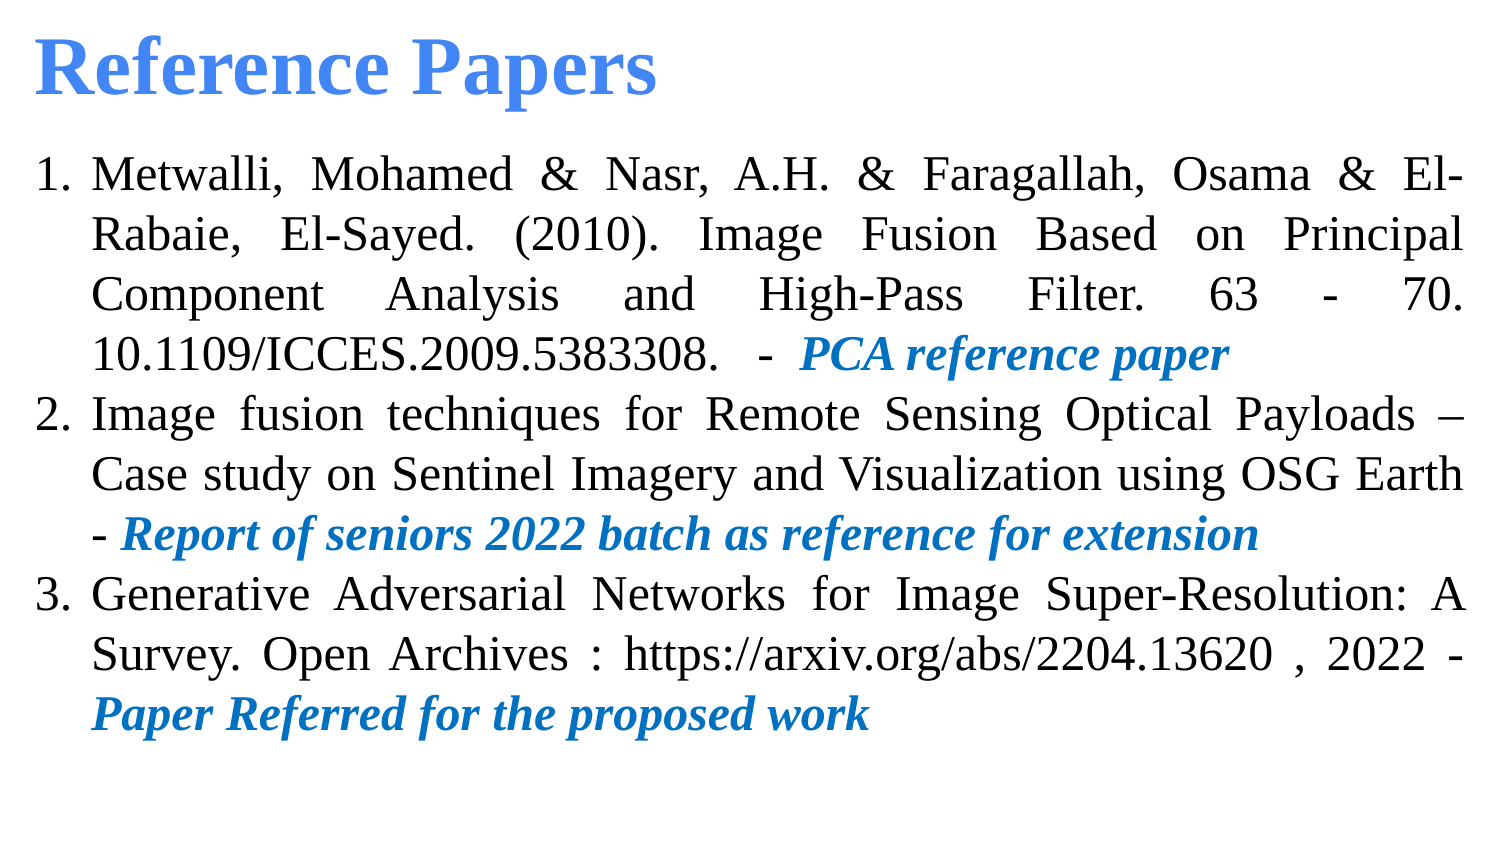

# Reference Papers
Metwalli, Mohamed & Nasr, A.H. & Faragallah, Osama & El-Rabaie, El-Sayed. (2010). Image Fusion Based on Principal Component Analysis and High-Pass Filter. 63 - 70. 10.1109/ICCES.2009.5383308.   -  PCA reference paper
Image fusion techniques for Remote Sensing Optical Payloads – Case study on Sentinel Imagery and Visualization using OSG Earth - Report of seniors 2022 batch as reference for extension
Generative Adversarial Networks for Image Super-Resolution: A Survey. Open Archives : https://arxiv.org/abs/2204.13620 , 2022 - Paper Referred for the proposed work